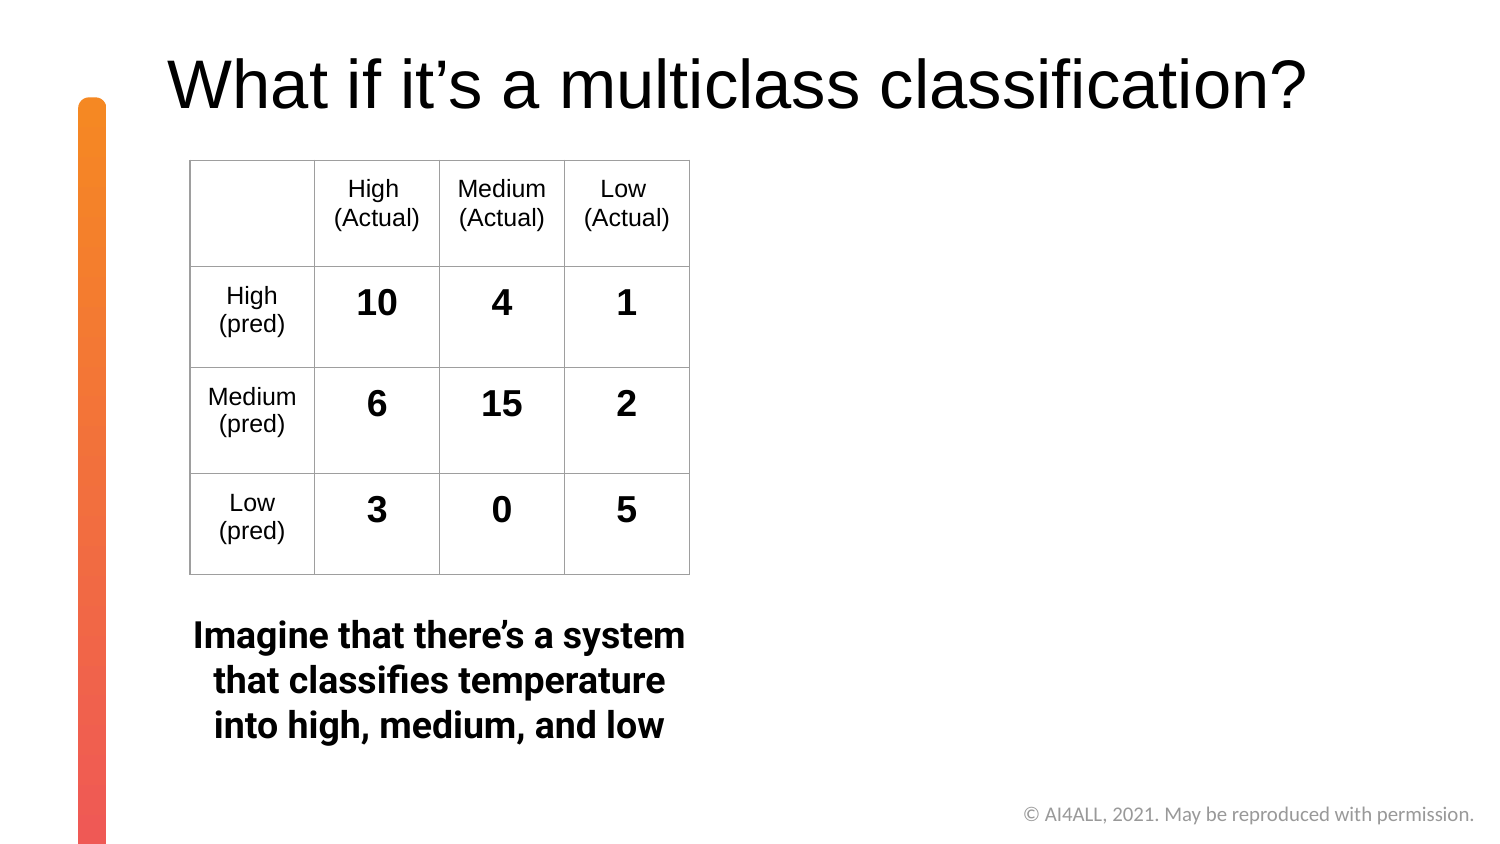

# What if it’s a multiclass classification?
|  | High (Actual) | Medium (Actual) | Low (Actual) |
| --- | --- | --- | --- |
| High (pred) | 10 | 4 | 1 |
| Medium (pred) | 6 | 15 | 2 |
| Low (pred) | 3 | 0 | 5 |
Imagine that there’s a system that classifies temperature into high, medium, and low